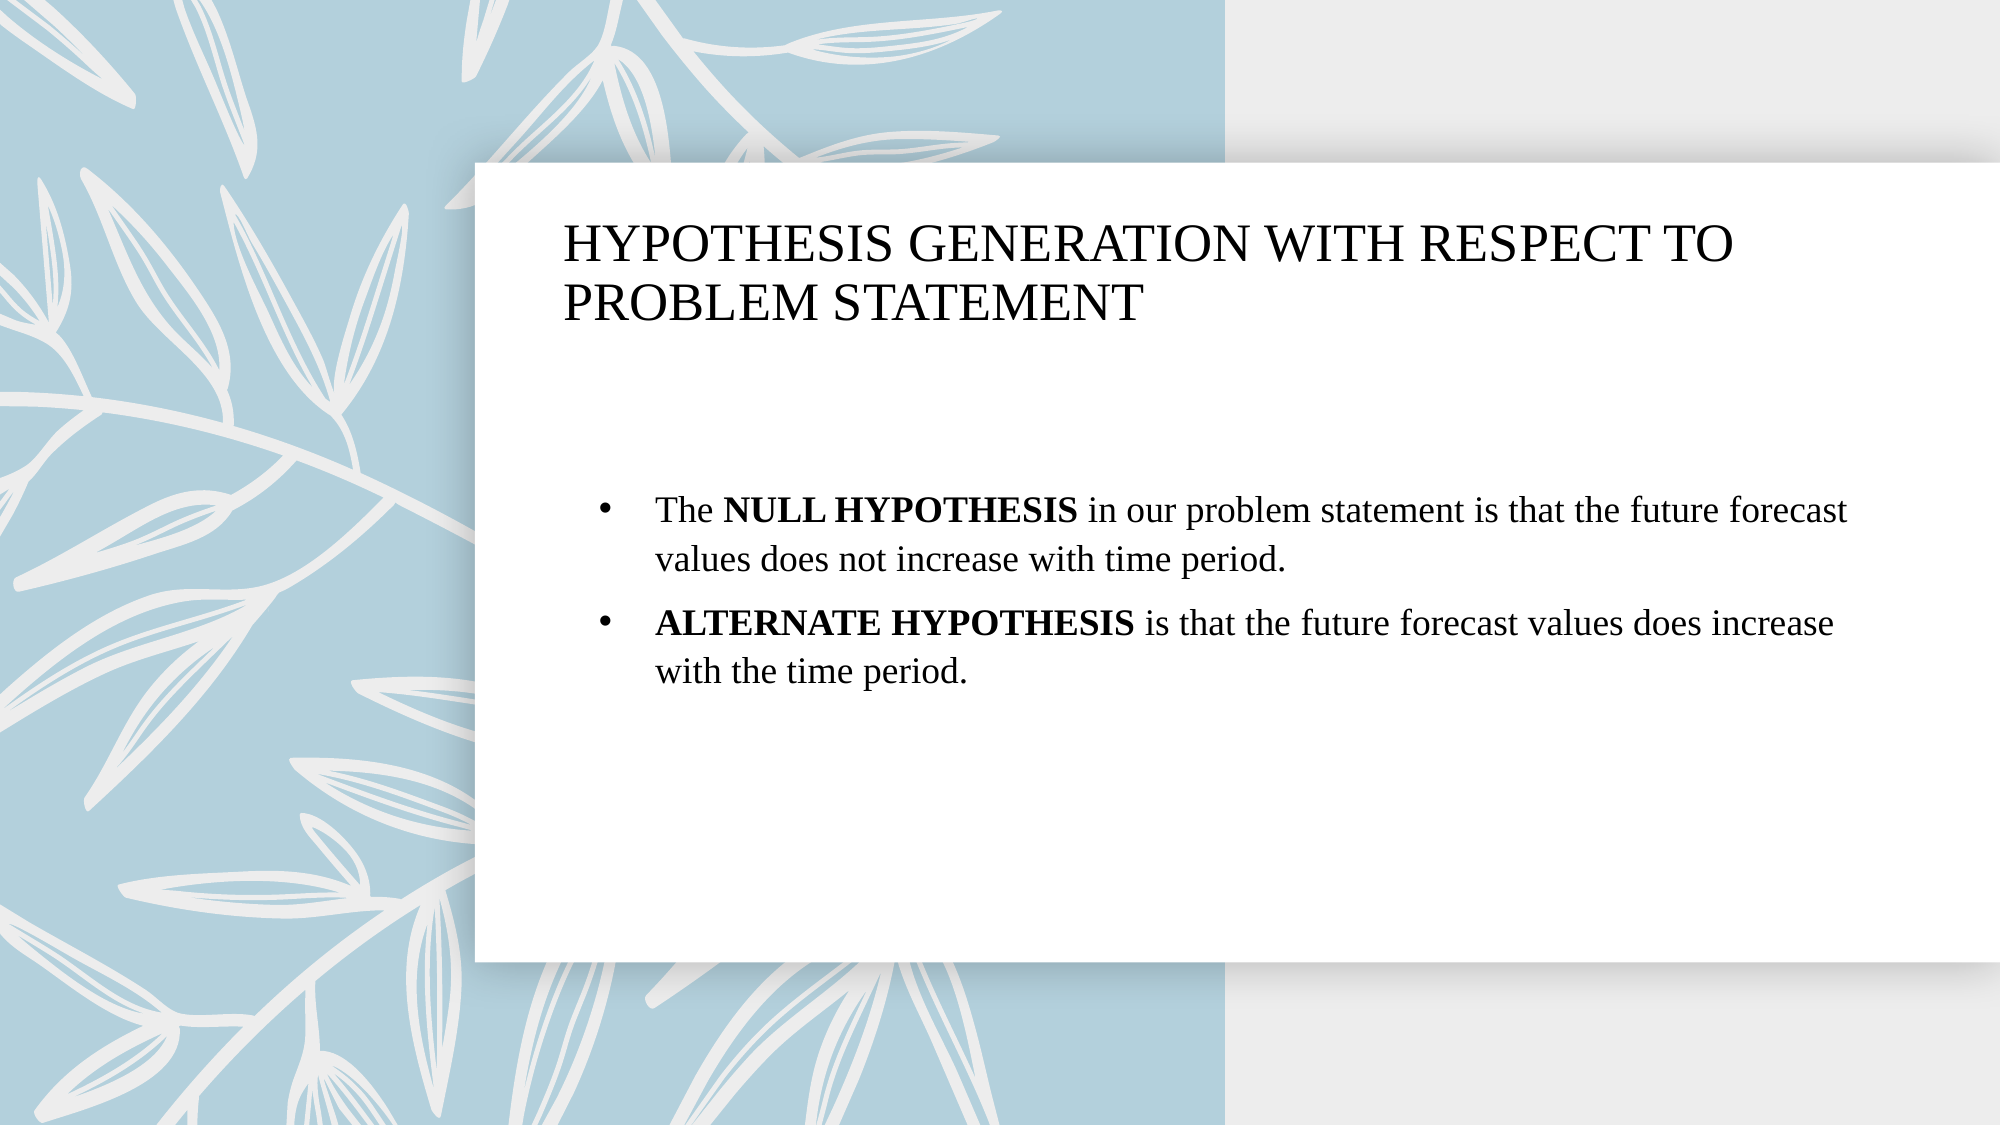

HYPOTHESIS GENERATION WITH RESPECT TO PROBLEM STATEMENT

The NULL HYPOTHESIS in our problem statement is that the future forecast values does not increase with time period.
ALTERNATE HYPOTHESIS is that the future forecast values does increase with the time period.